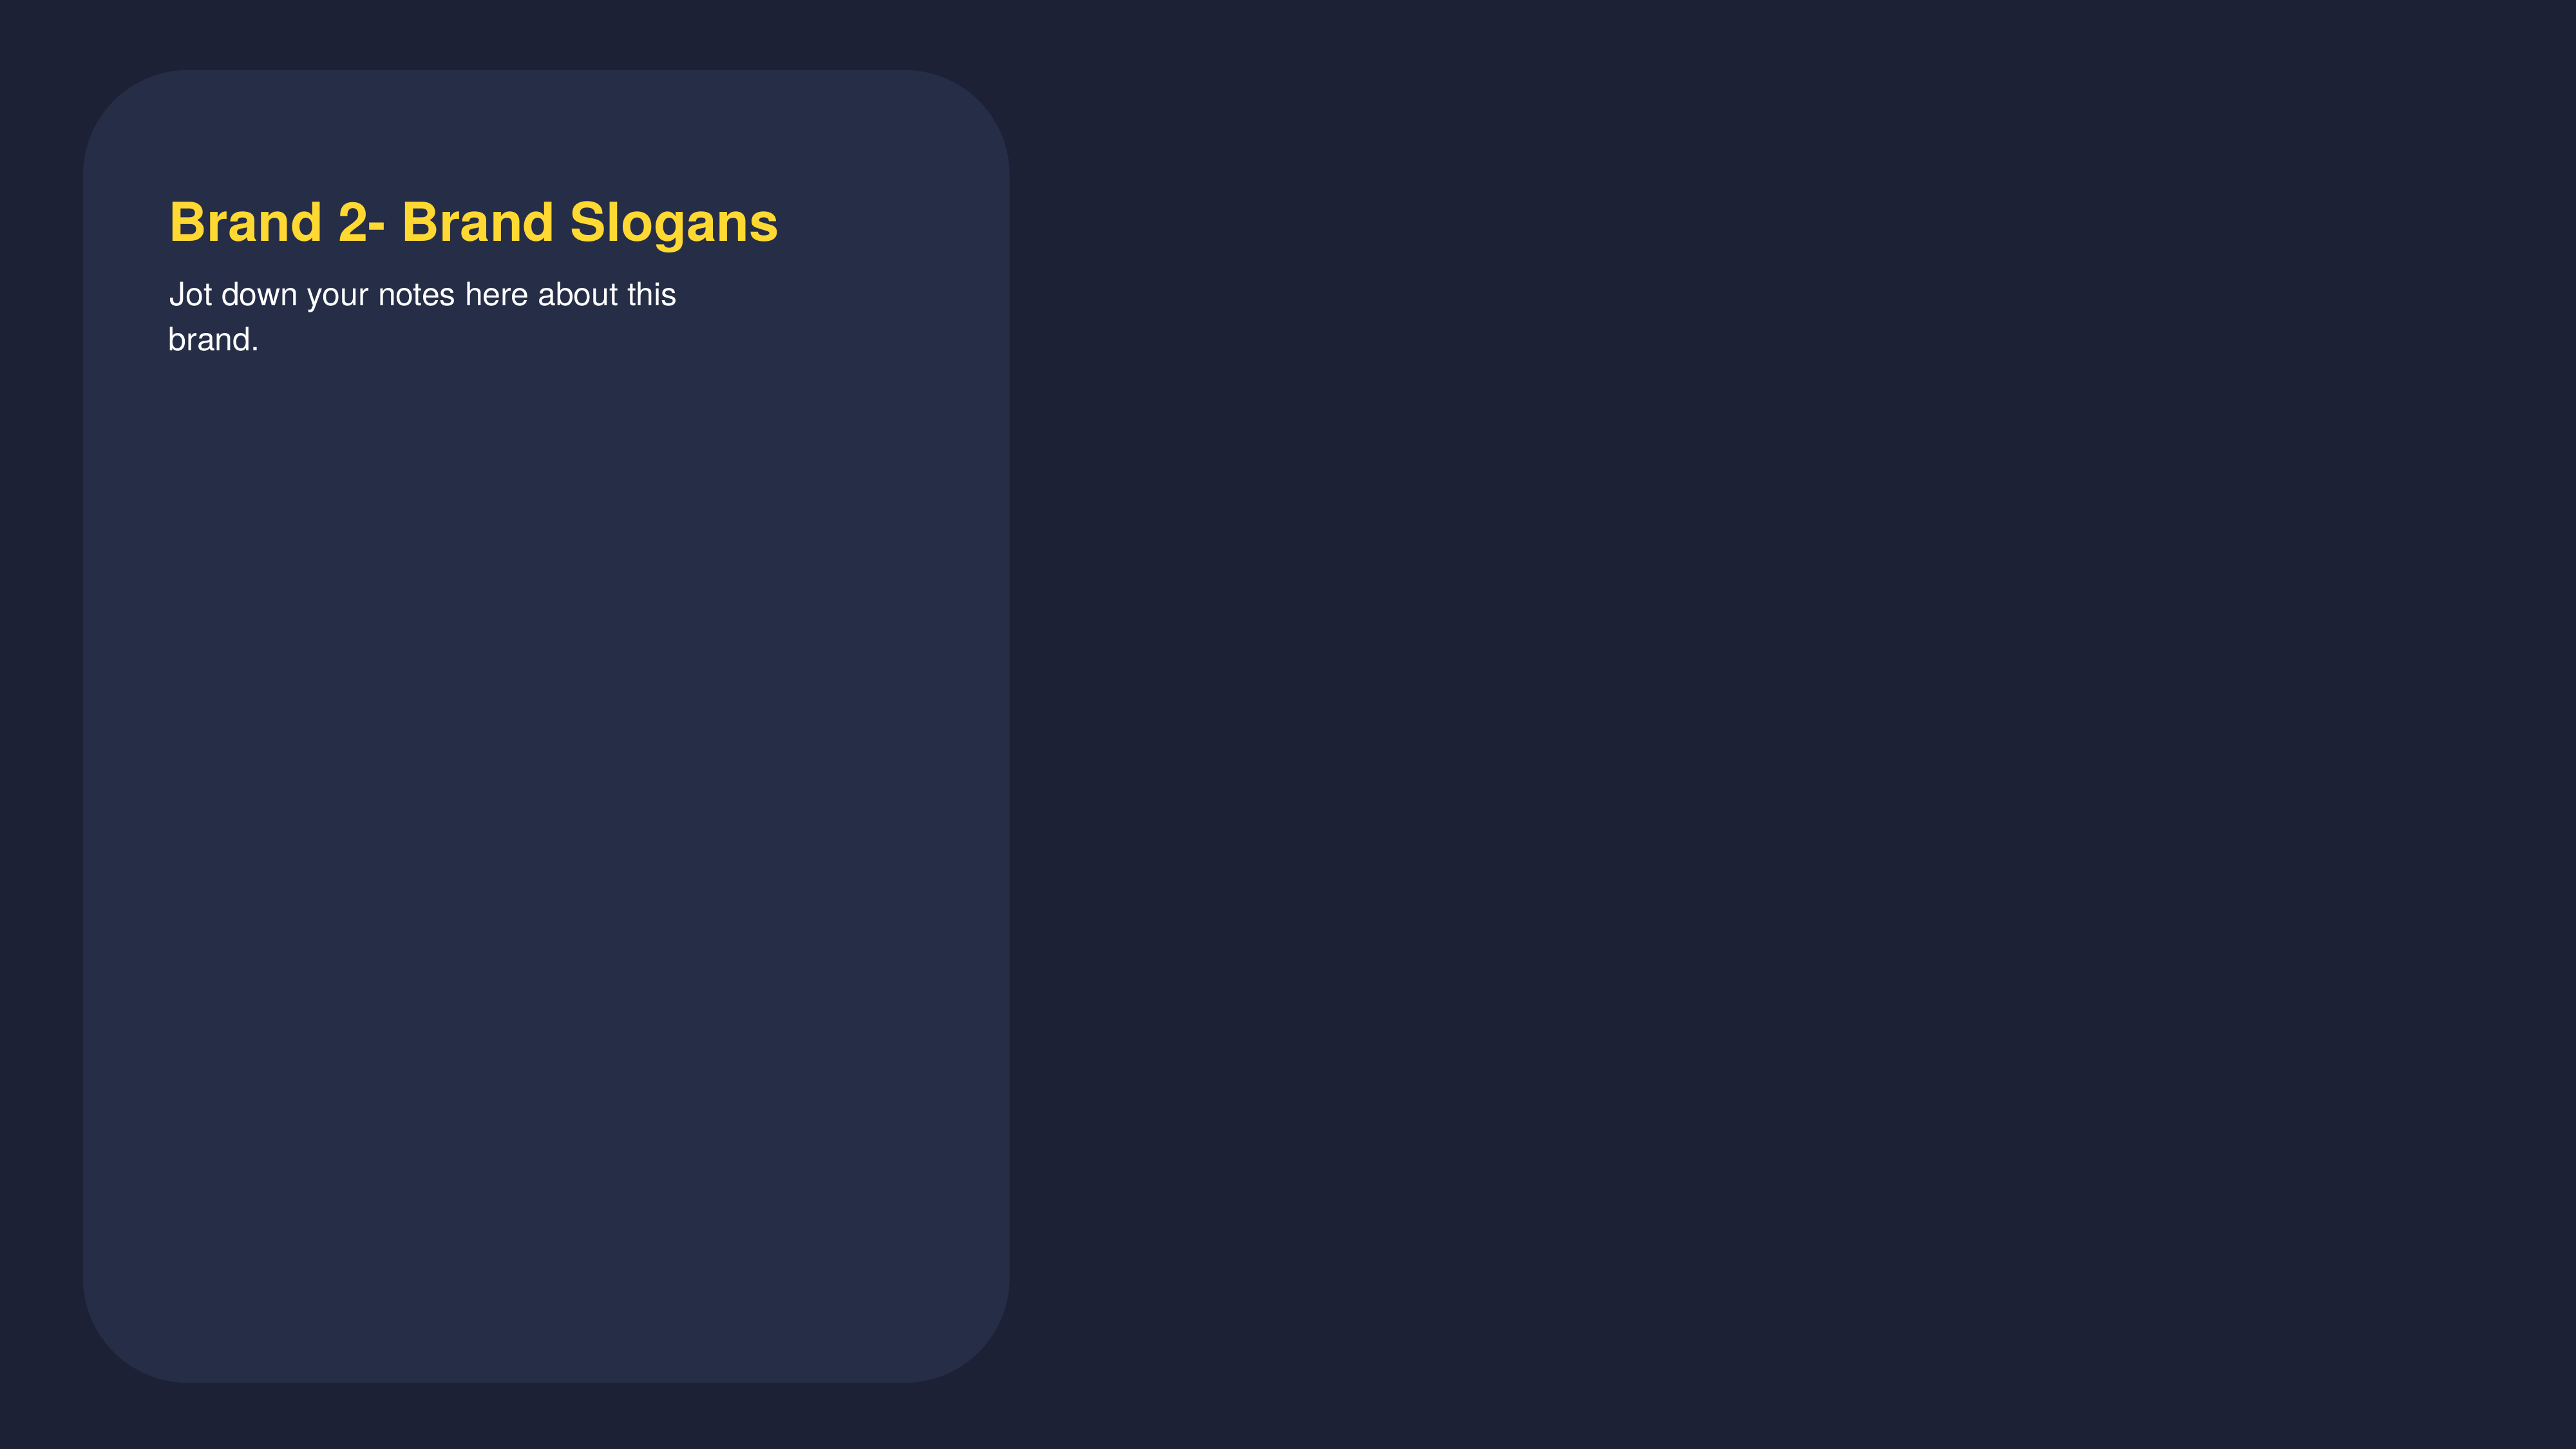

Brand 2- Brand Slogans
Jot down your notes here about this brand.